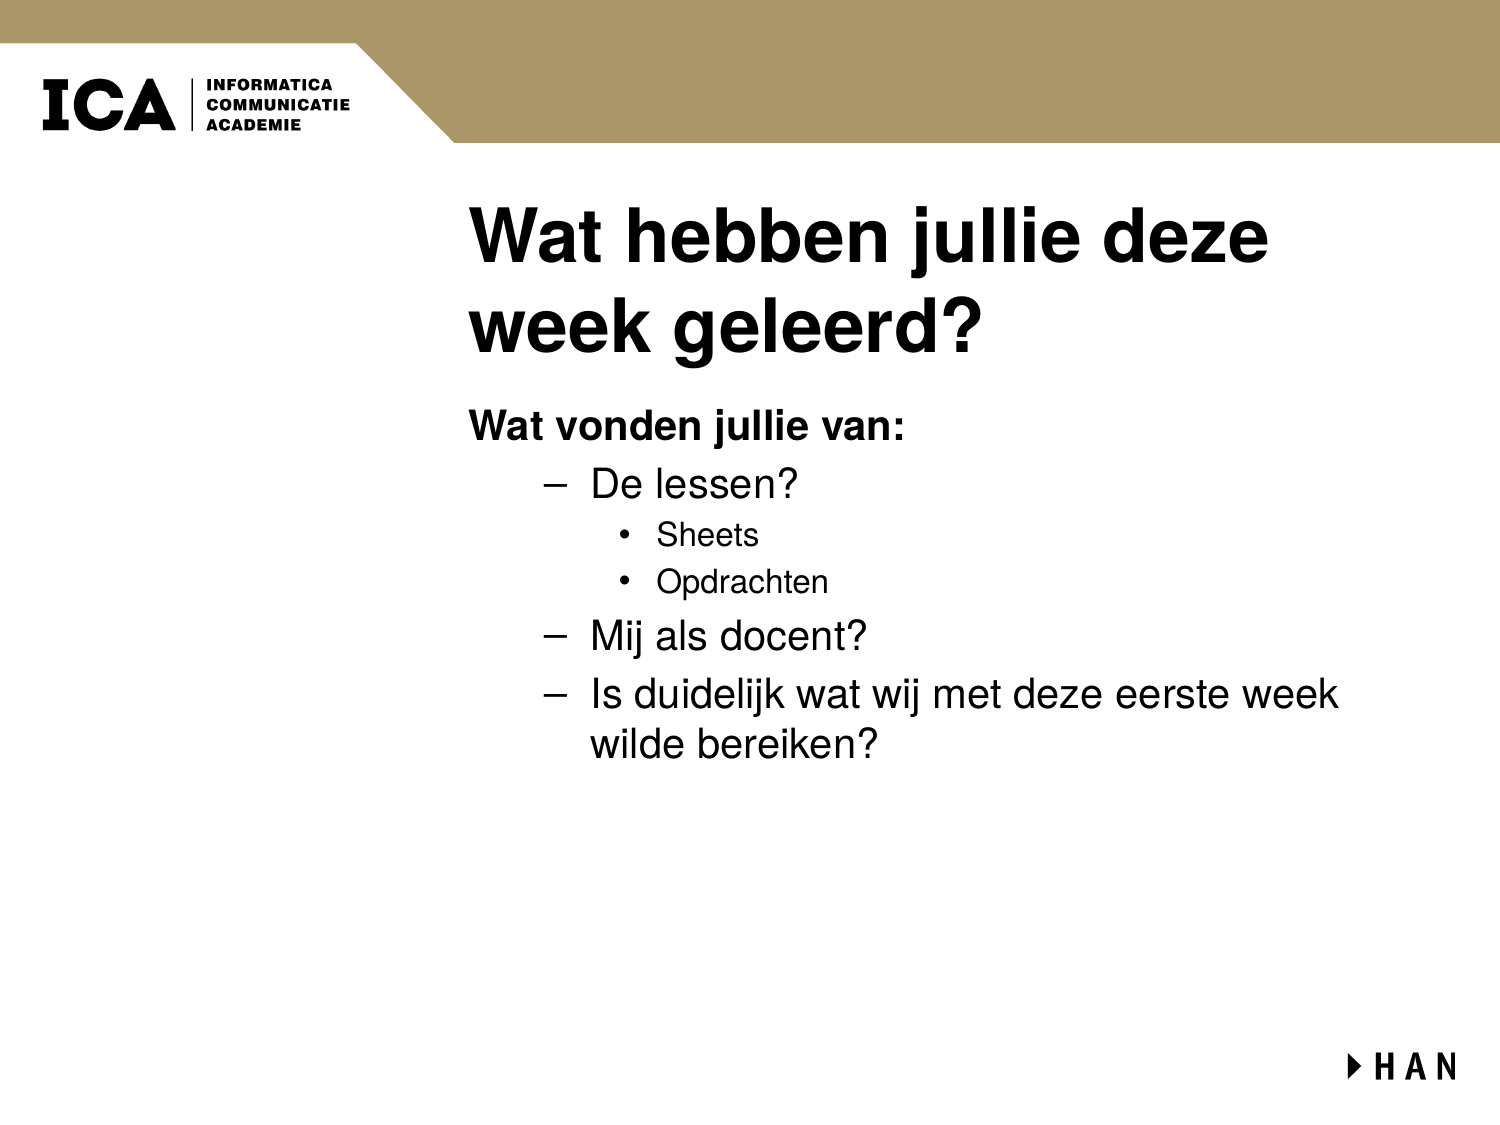

# Wat hebben jullie deze week geleerd?

Wat vonden jullie van:
De lessen?
Sheets
Opdrachten
Mij als docent?
Is duidelijk wat wij met deze eerste week wilde bereiken?